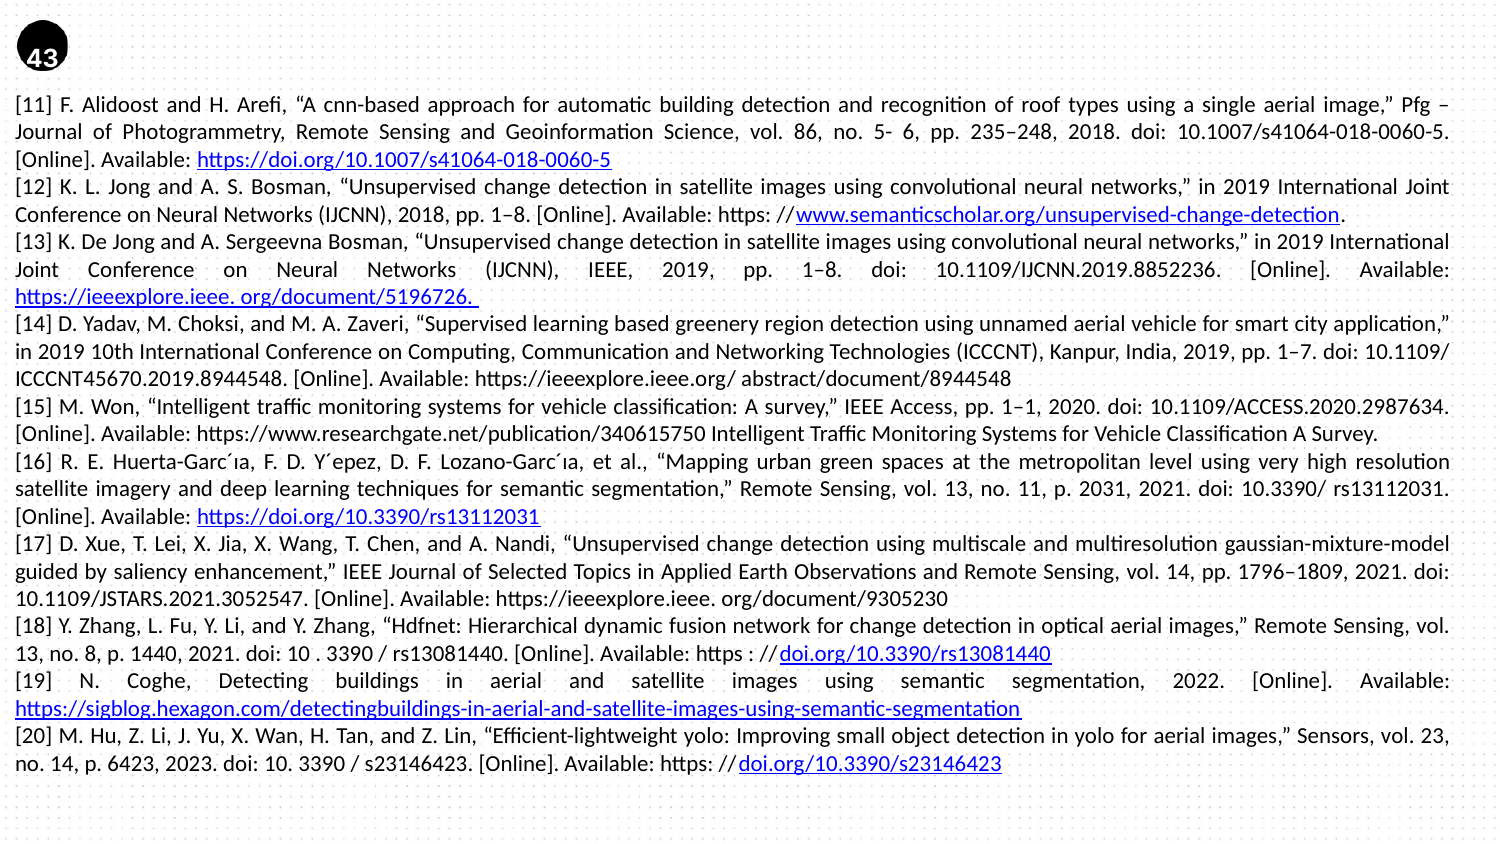

43
[11] F. Alidoost and H. Arefi, “A cnn-based approach for automatic building detection and recognition of roof types using a single aerial image,” Pfg – Journal of Photogrammetry, Remote Sensing and Geoinformation Science, vol. 86, no. 5- 6, pp. 235–248, 2018. doi: 10.1007/s41064-018-0060-5. [Online]. Available: https://doi.org/10.1007/s41064-018-0060-5
[12] K. L. Jong and A. S. Bosman, “Unsupervised change detection in satellite images using convolutional neural networks,” in 2019 International Joint Conference on Neural Networks (IJCNN), 2018, pp. 1–8. [Online]. Available: https: //www.semanticscholar.org/unsupervised-change-detection.
[13] K. De Jong and A. Sergeevna Bosman, “Unsupervised change detection in satellite images using convolutional neural networks,” in 2019 International Joint Conference on Neural Networks (IJCNN), IEEE, 2019, pp. 1–8. doi: 10.1109/IJCNN.2019.8852236. [Online]. Available: https://ieeexplore.ieee. org/document/5196726.
[14] D. Yadav, M. Choksi, and M. A. Zaveri, “Supervised learning based greenery region detection using unnamed aerial vehicle for smart city application,” in 2019 10th International Conference on Computing, Communication and Networking Technologies (ICCCNT), Kanpur, India, 2019, pp. 1–7. doi: 10.1109/ ICCCNT45670.2019.8944548. [Online]. Available: https://ieeexplore.ieee.org/ abstract/document/8944548
[15] M. Won, “Intelligent traffic monitoring systems for vehicle classification: A survey,” IEEE Access, pp. 1–1, 2020. doi: 10.1109/ACCESS.2020.2987634. [Online]. Available: https://www.researchgate.net/publication/340615750 Intelligent Traffic Monitoring Systems for Vehicle Classification A Survey.
[16] R. E. Huerta-Garc´ıa, F. D. Y´epez, D. F. Lozano-Garc´ıa, et al., “Mapping urban green spaces at the metropolitan level using very high resolution satellite imagery and deep learning techniques for semantic segmentation,” Remote Sensing, vol. 13, no. 11, p. 2031, 2021. doi: 10.3390/ rs13112031. [Online]. Available: https://doi.org/10.3390/rs13112031
[17] D. Xue, T. Lei, X. Jia, X. Wang, T. Chen, and A. Nandi, “Unsupervised change detection using multiscale and multiresolution gaussian-mixture-model guided by saliency enhancement,” IEEE Journal of Selected Topics in Applied Earth Observations and Remote Sensing, vol. 14, pp. 1796–1809, 2021. doi: 10.1109/JSTARS.2021.3052547. [Online]. Available: https://ieeexplore.ieee. org/document/9305230
[18] Y. Zhang, L. Fu, Y. Li, and Y. Zhang, “Hdfnet: Hierarchical dynamic fusion network for change detection in optical aerial images,” Remote Sensing, vol. 13, no. 8, p. 1440, 2021. doi: 10 . 3390 / rs13081440. [Online]. Available: https : //doi.org/10.3390/rs13081440
[19] N. Coghe, Detecting buildings in aerial and satellite images using semantic segmentation, 2022. [Online]. Available:https://sigblog.hexagon.com/detectingbuildings-in-aerial-and-satellite-images-using-semantic-segmentation
[20] M. Hu, Z. Li, J. Yu, X. Wan, H. Tan, and Z. Lin, “Efficient-lightweight yolo: Improving small object detection in yolo for aerial images,” Sensors, vol. 23, no. 14, p. 6423, 2023. doi: 10. 3390 / s23146423. [Online]. Available: https: //doi.org/10.3390/s23146423